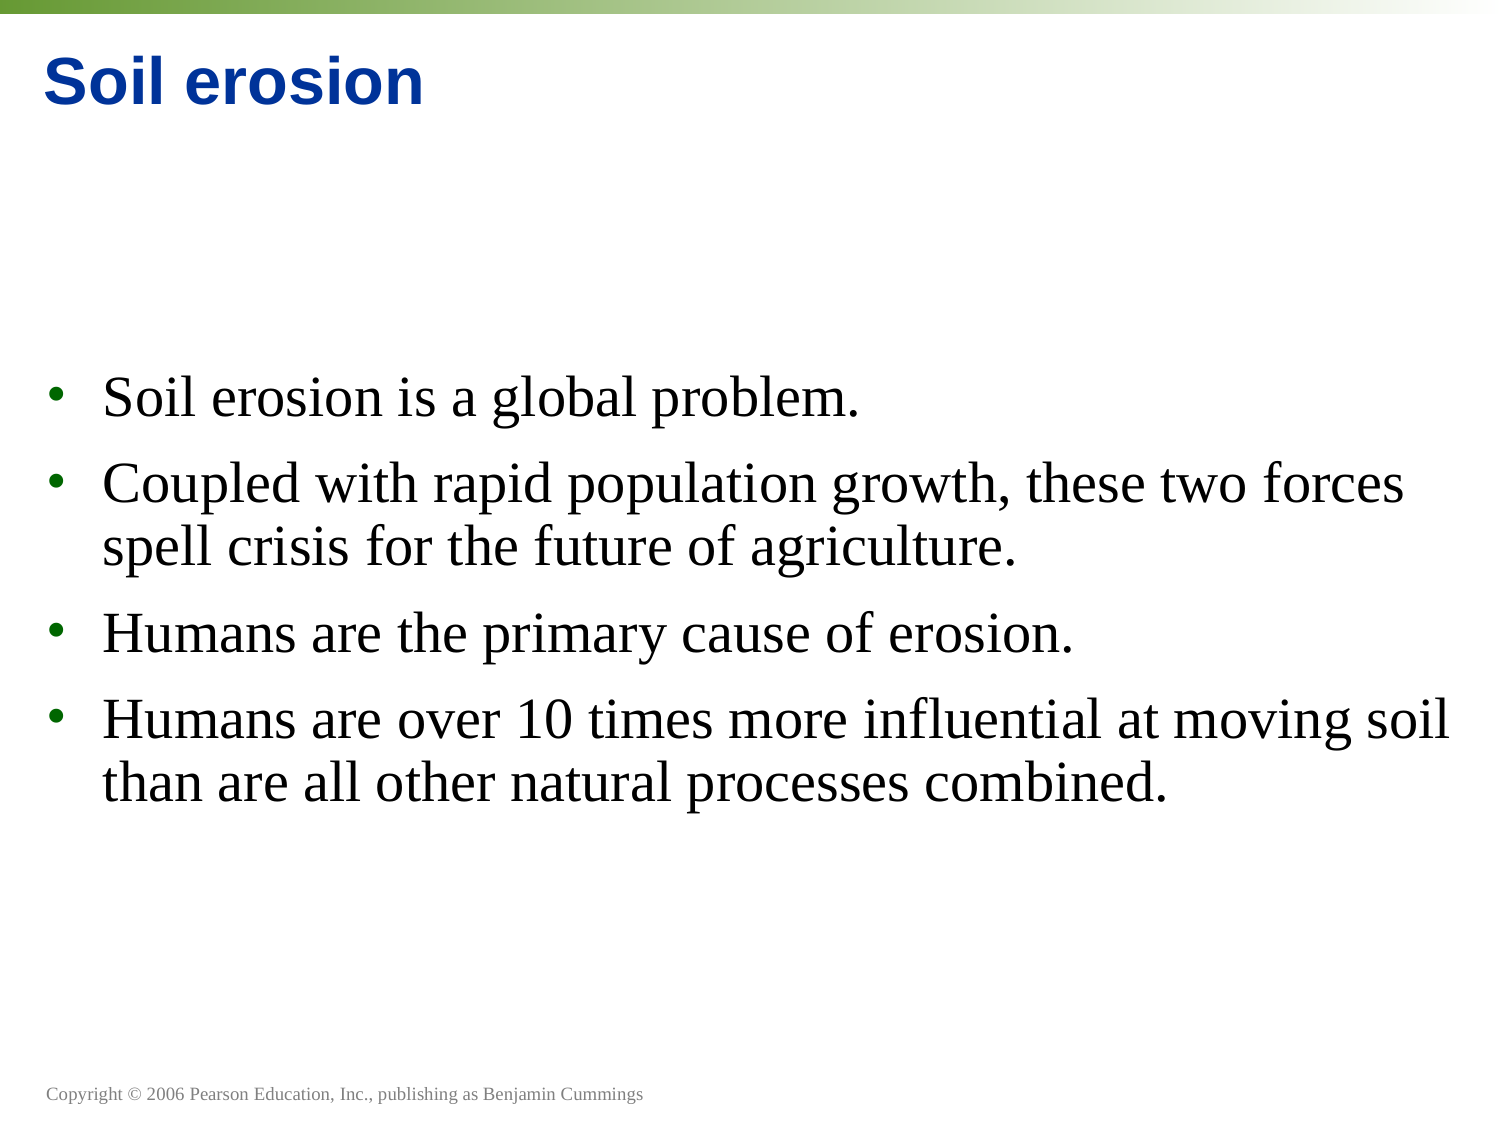

# Soil erosion
Soil erosion is a global problem.
Coupled with rapid population growth, these two forces spell crisis for the future of agriculture.
Humans are the primary cause of erosion.
Humans are over 10 times more influential at moving soil than are all other natural processes combined.